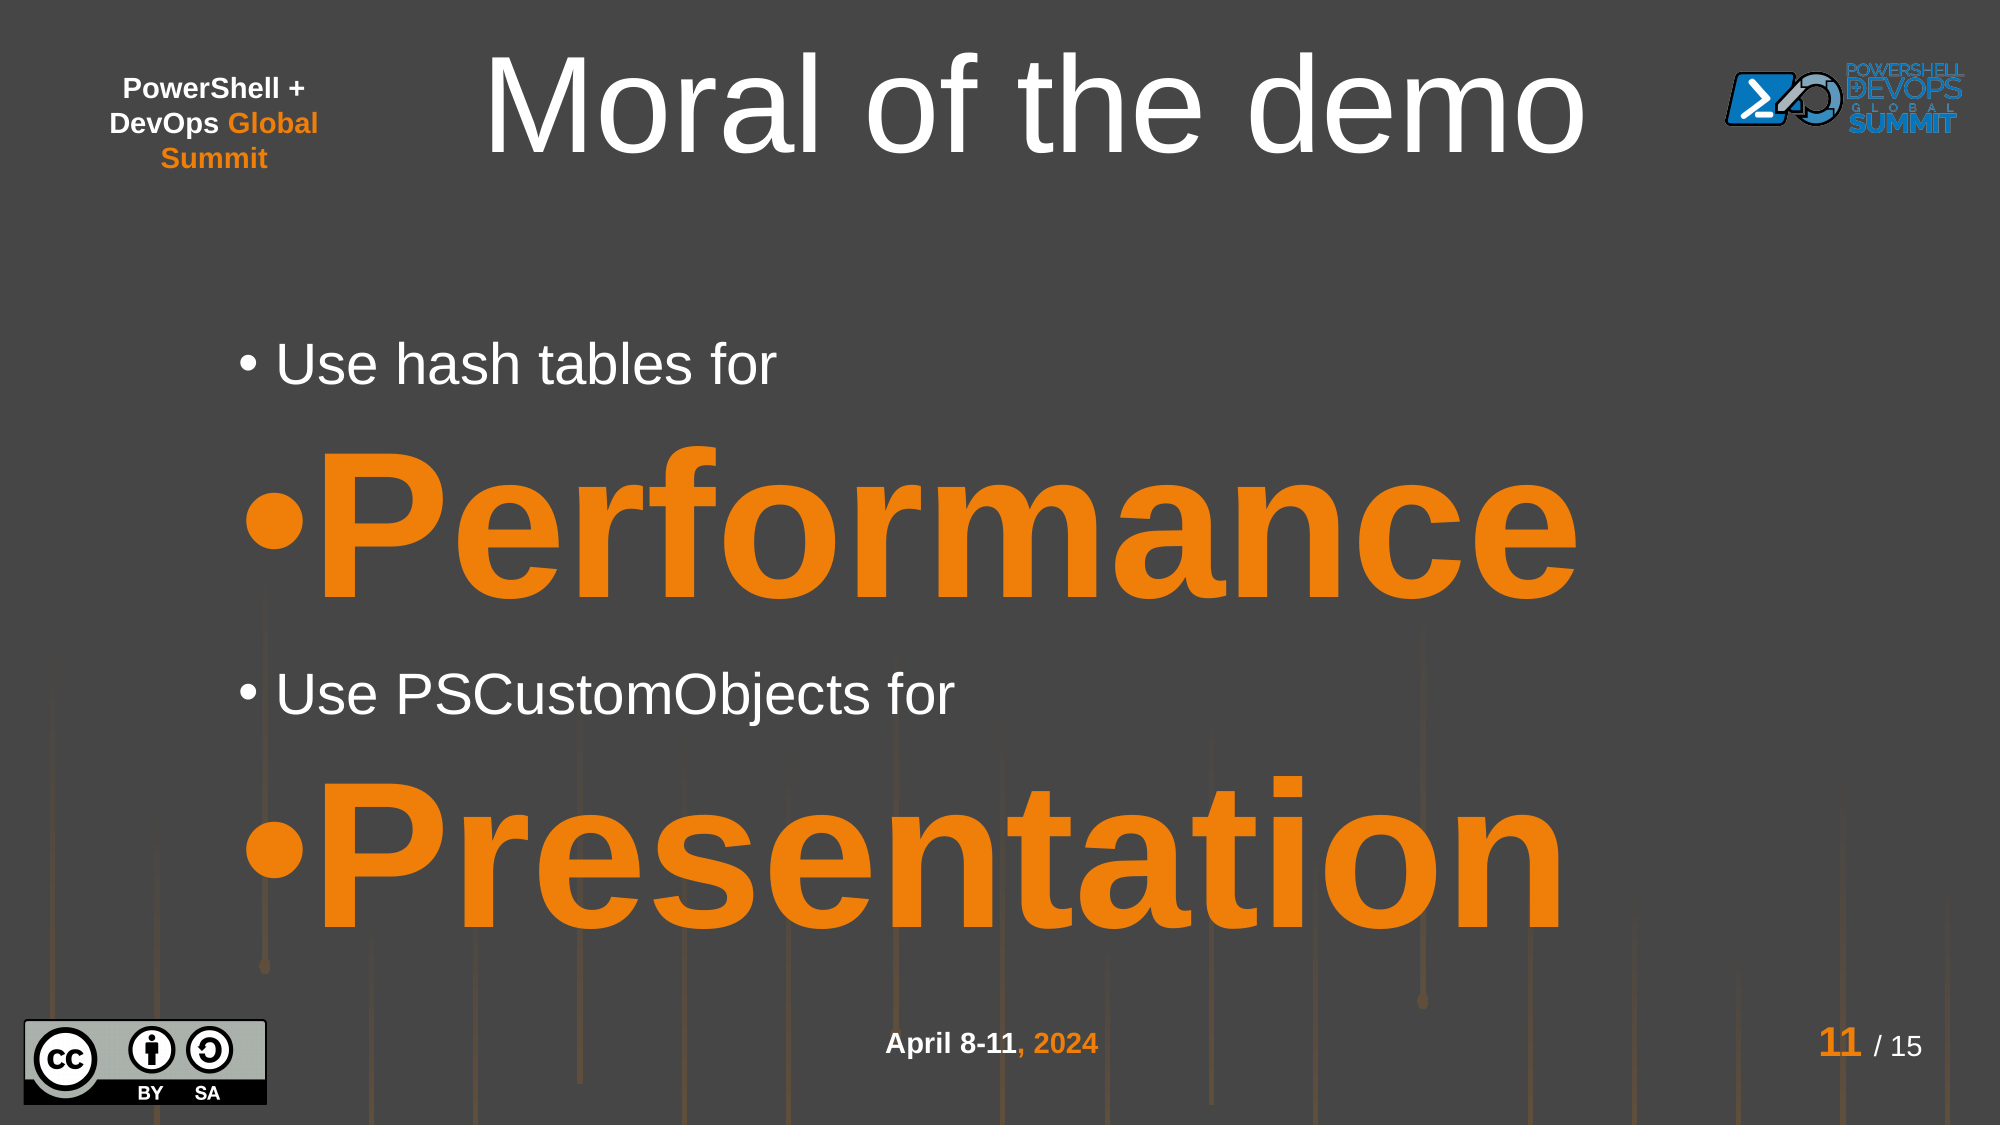

# Moral of the demo
Use hash tables for
Performance
Use PSCustomObjects for
Presentation